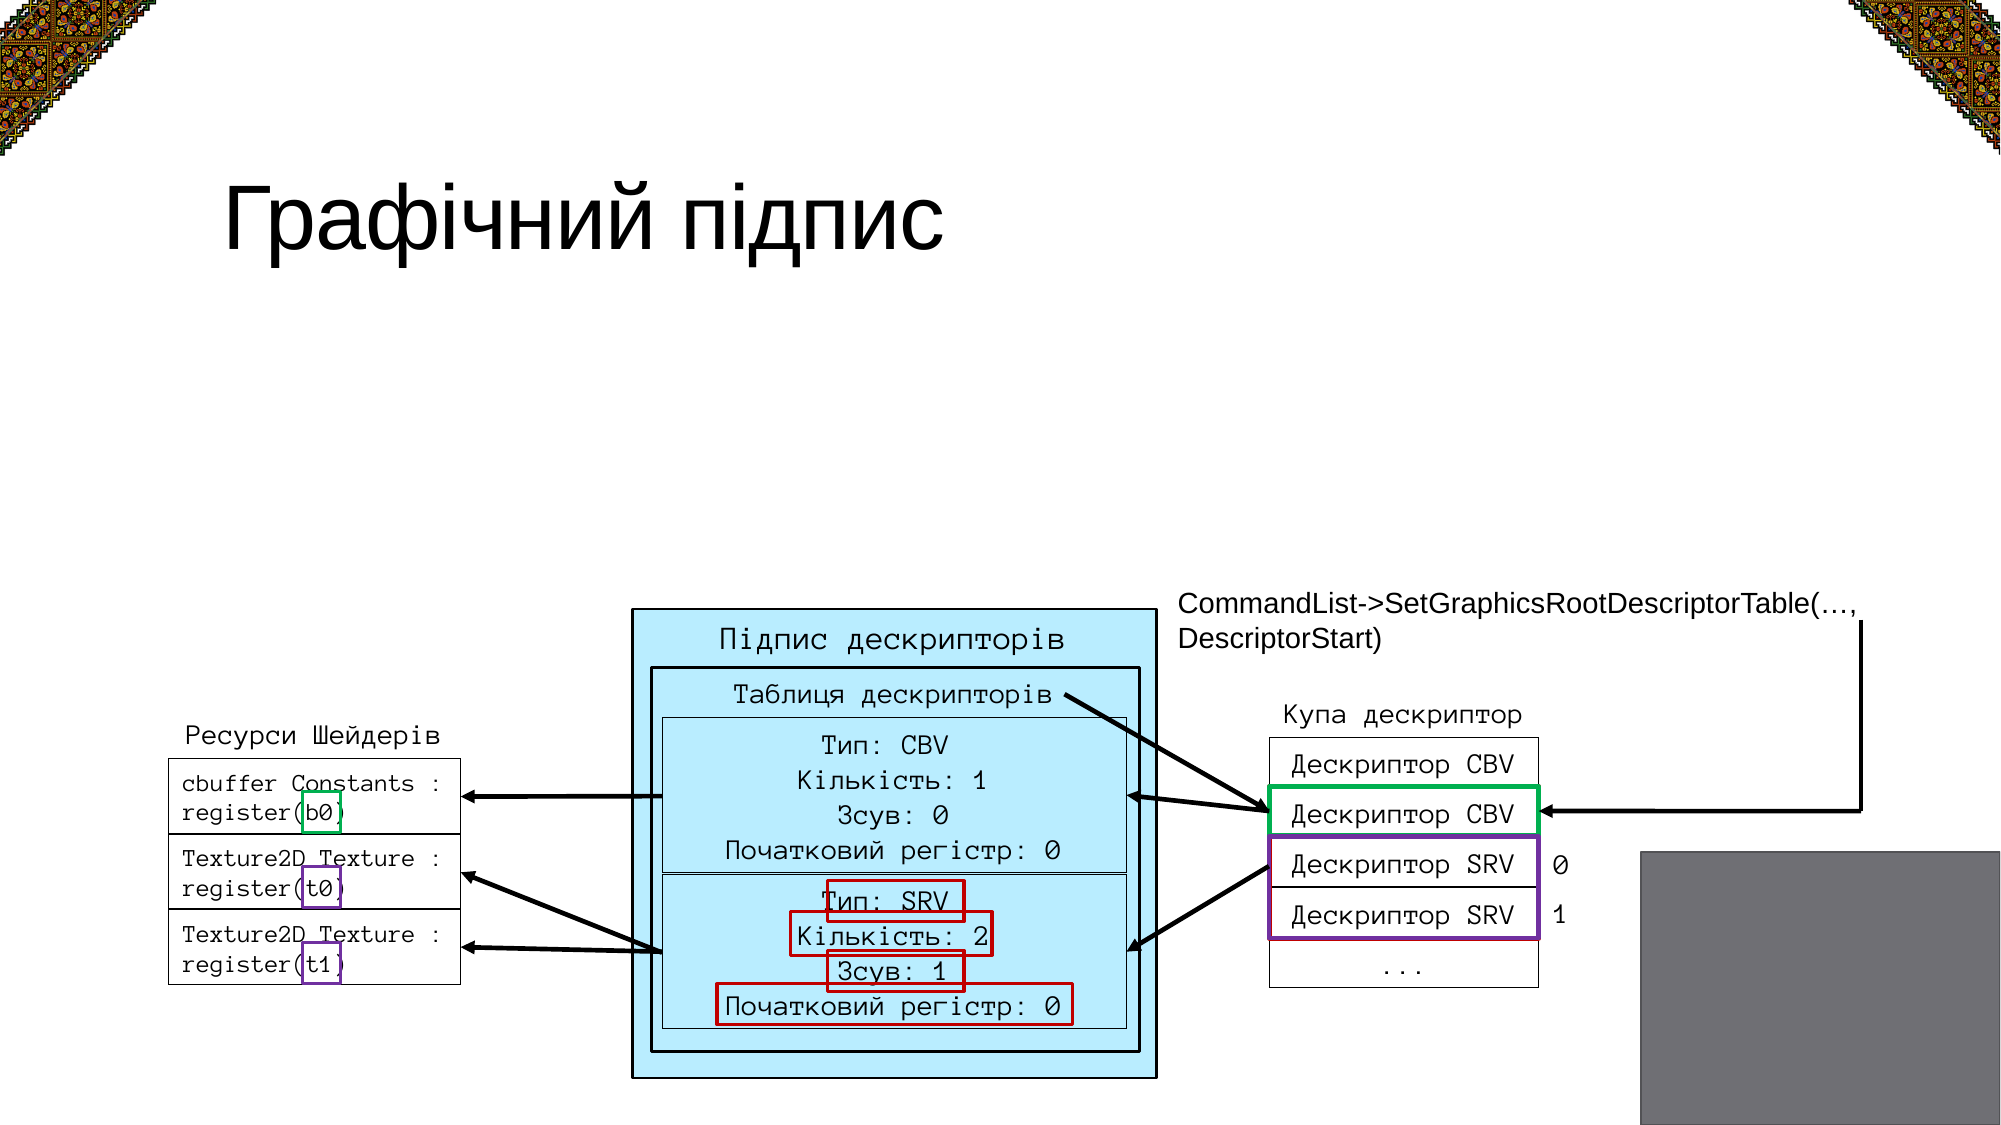

# Графічний підпис

CommandList->SetGraphicsRootDescriptorTable(…, DescriptorStart)
Підпис дескрипторів

Таблиця дескрипторів
Купа дескриптор
Ресурси Шейдерів
Тип: CBV
Кількість: 1
Зсув: 0
Початковий регістр: 0
Дескриптор CBV
cbuffer Constants : register(b0)

Дескриптор CBV

Texture2D Texture : register(t0)

Дескриптор SRV
0

Тип: SRV
Кількість: 2
Зсув: 1
Початковий регістр: 0

1
Дескриптор SRV
Texture2D Texture : register(t1)

...